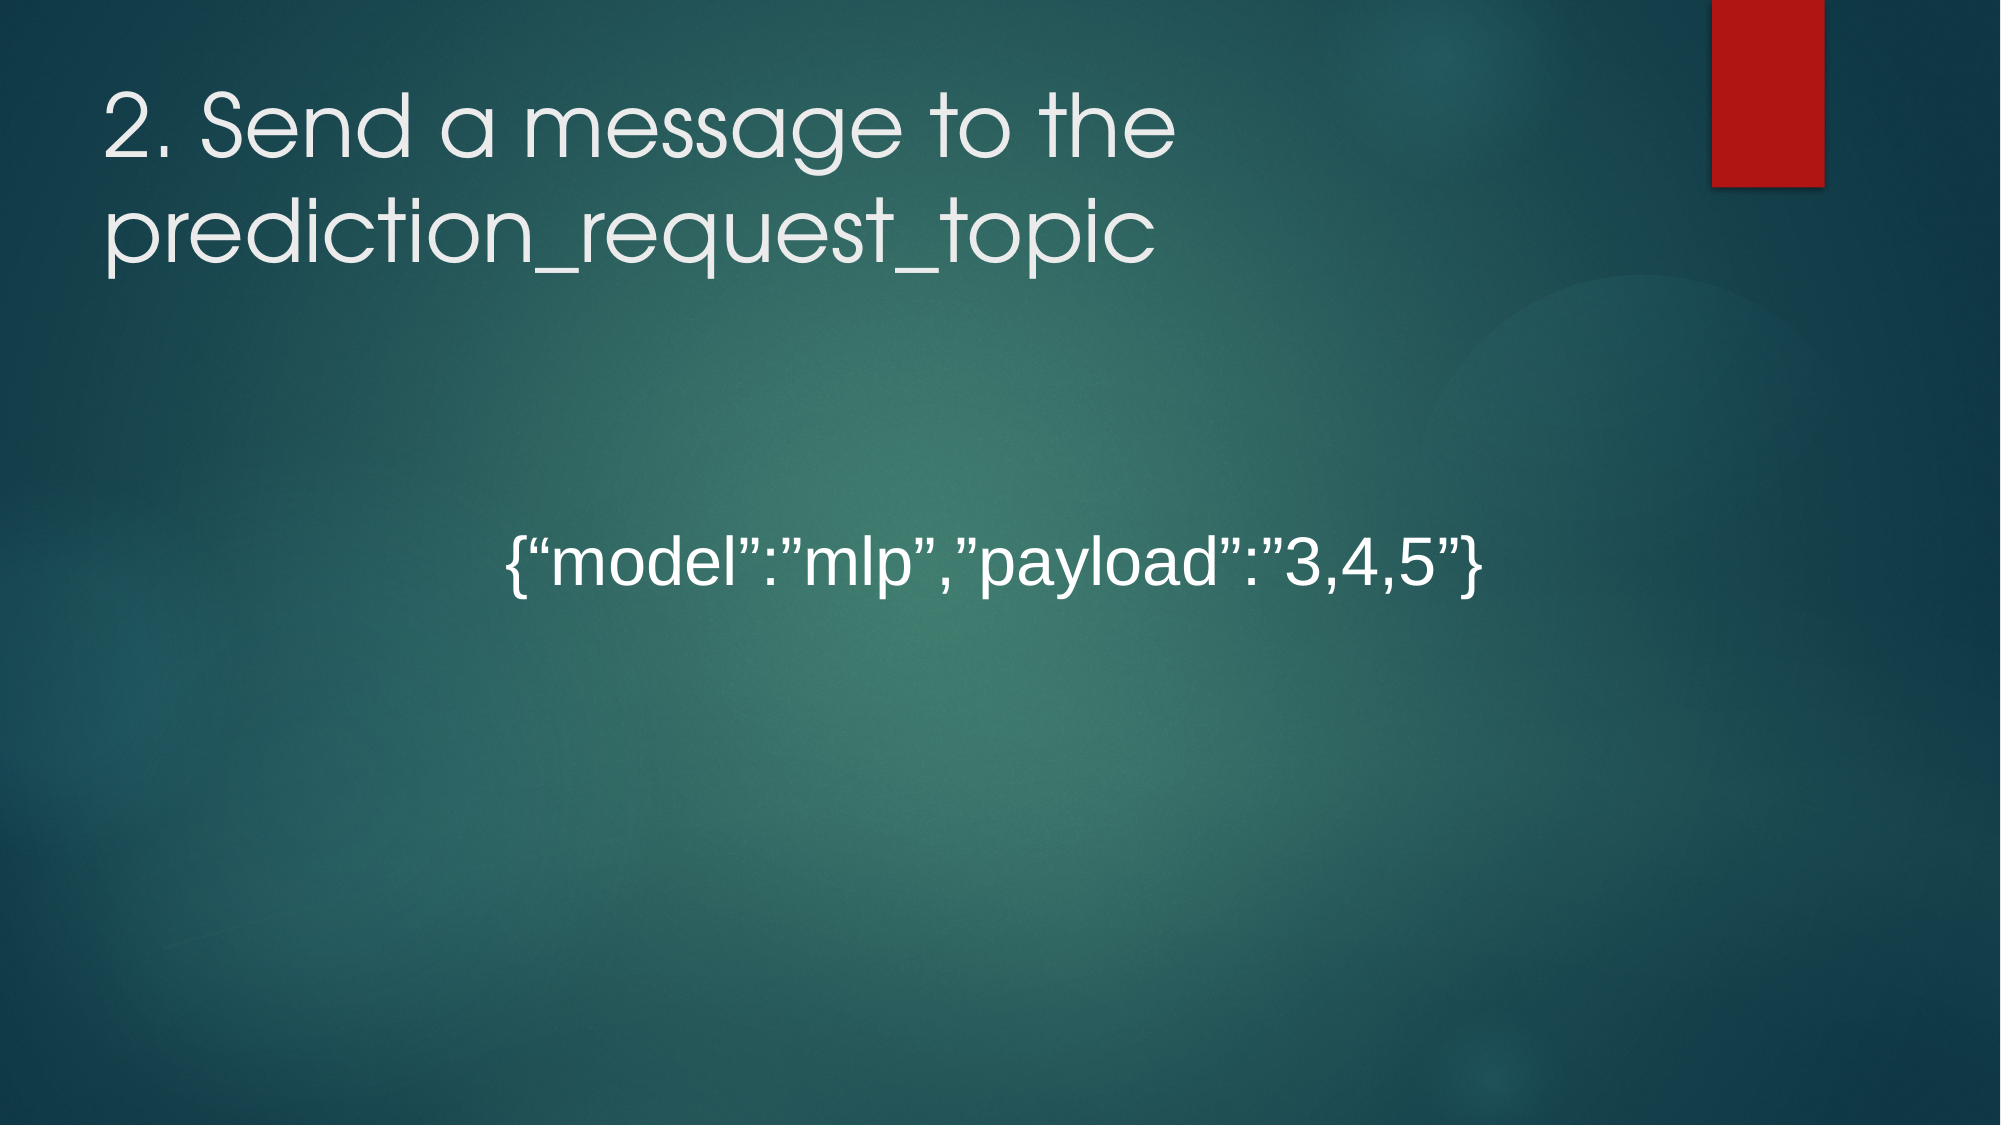

# 2. Send a message to the prediction_request_topic
{“model”:”mlp”,”payload”:”3,4,5”}